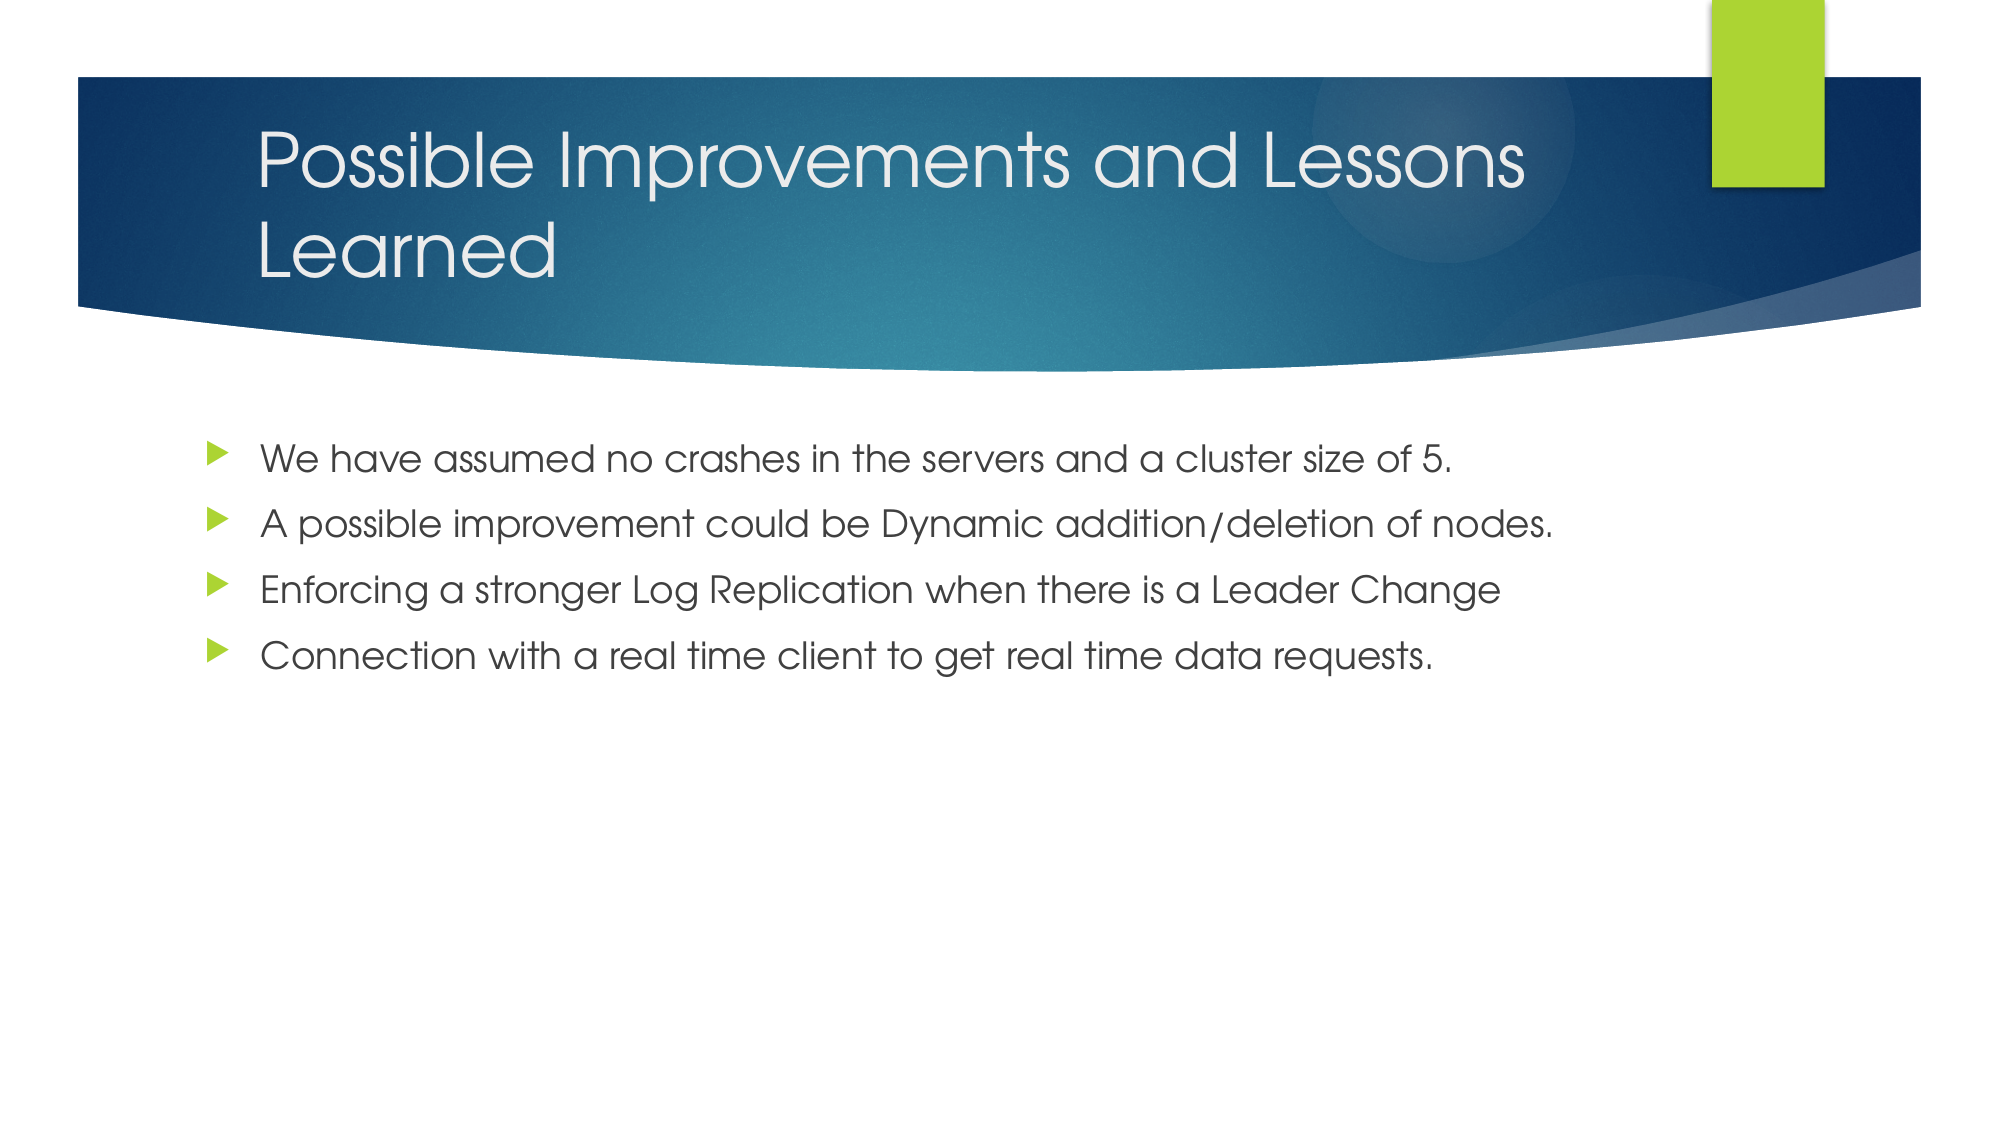

# Possible Improvements and Lessons Learned
We have assumed no crashes in the servers and a cluster size of 5.
A possible improvement could be Dynamic addition/deletion of nodes.
Enforcing a stronger Log Replication when there is a Leader Change
Connection with a real time client to get real time data requests.